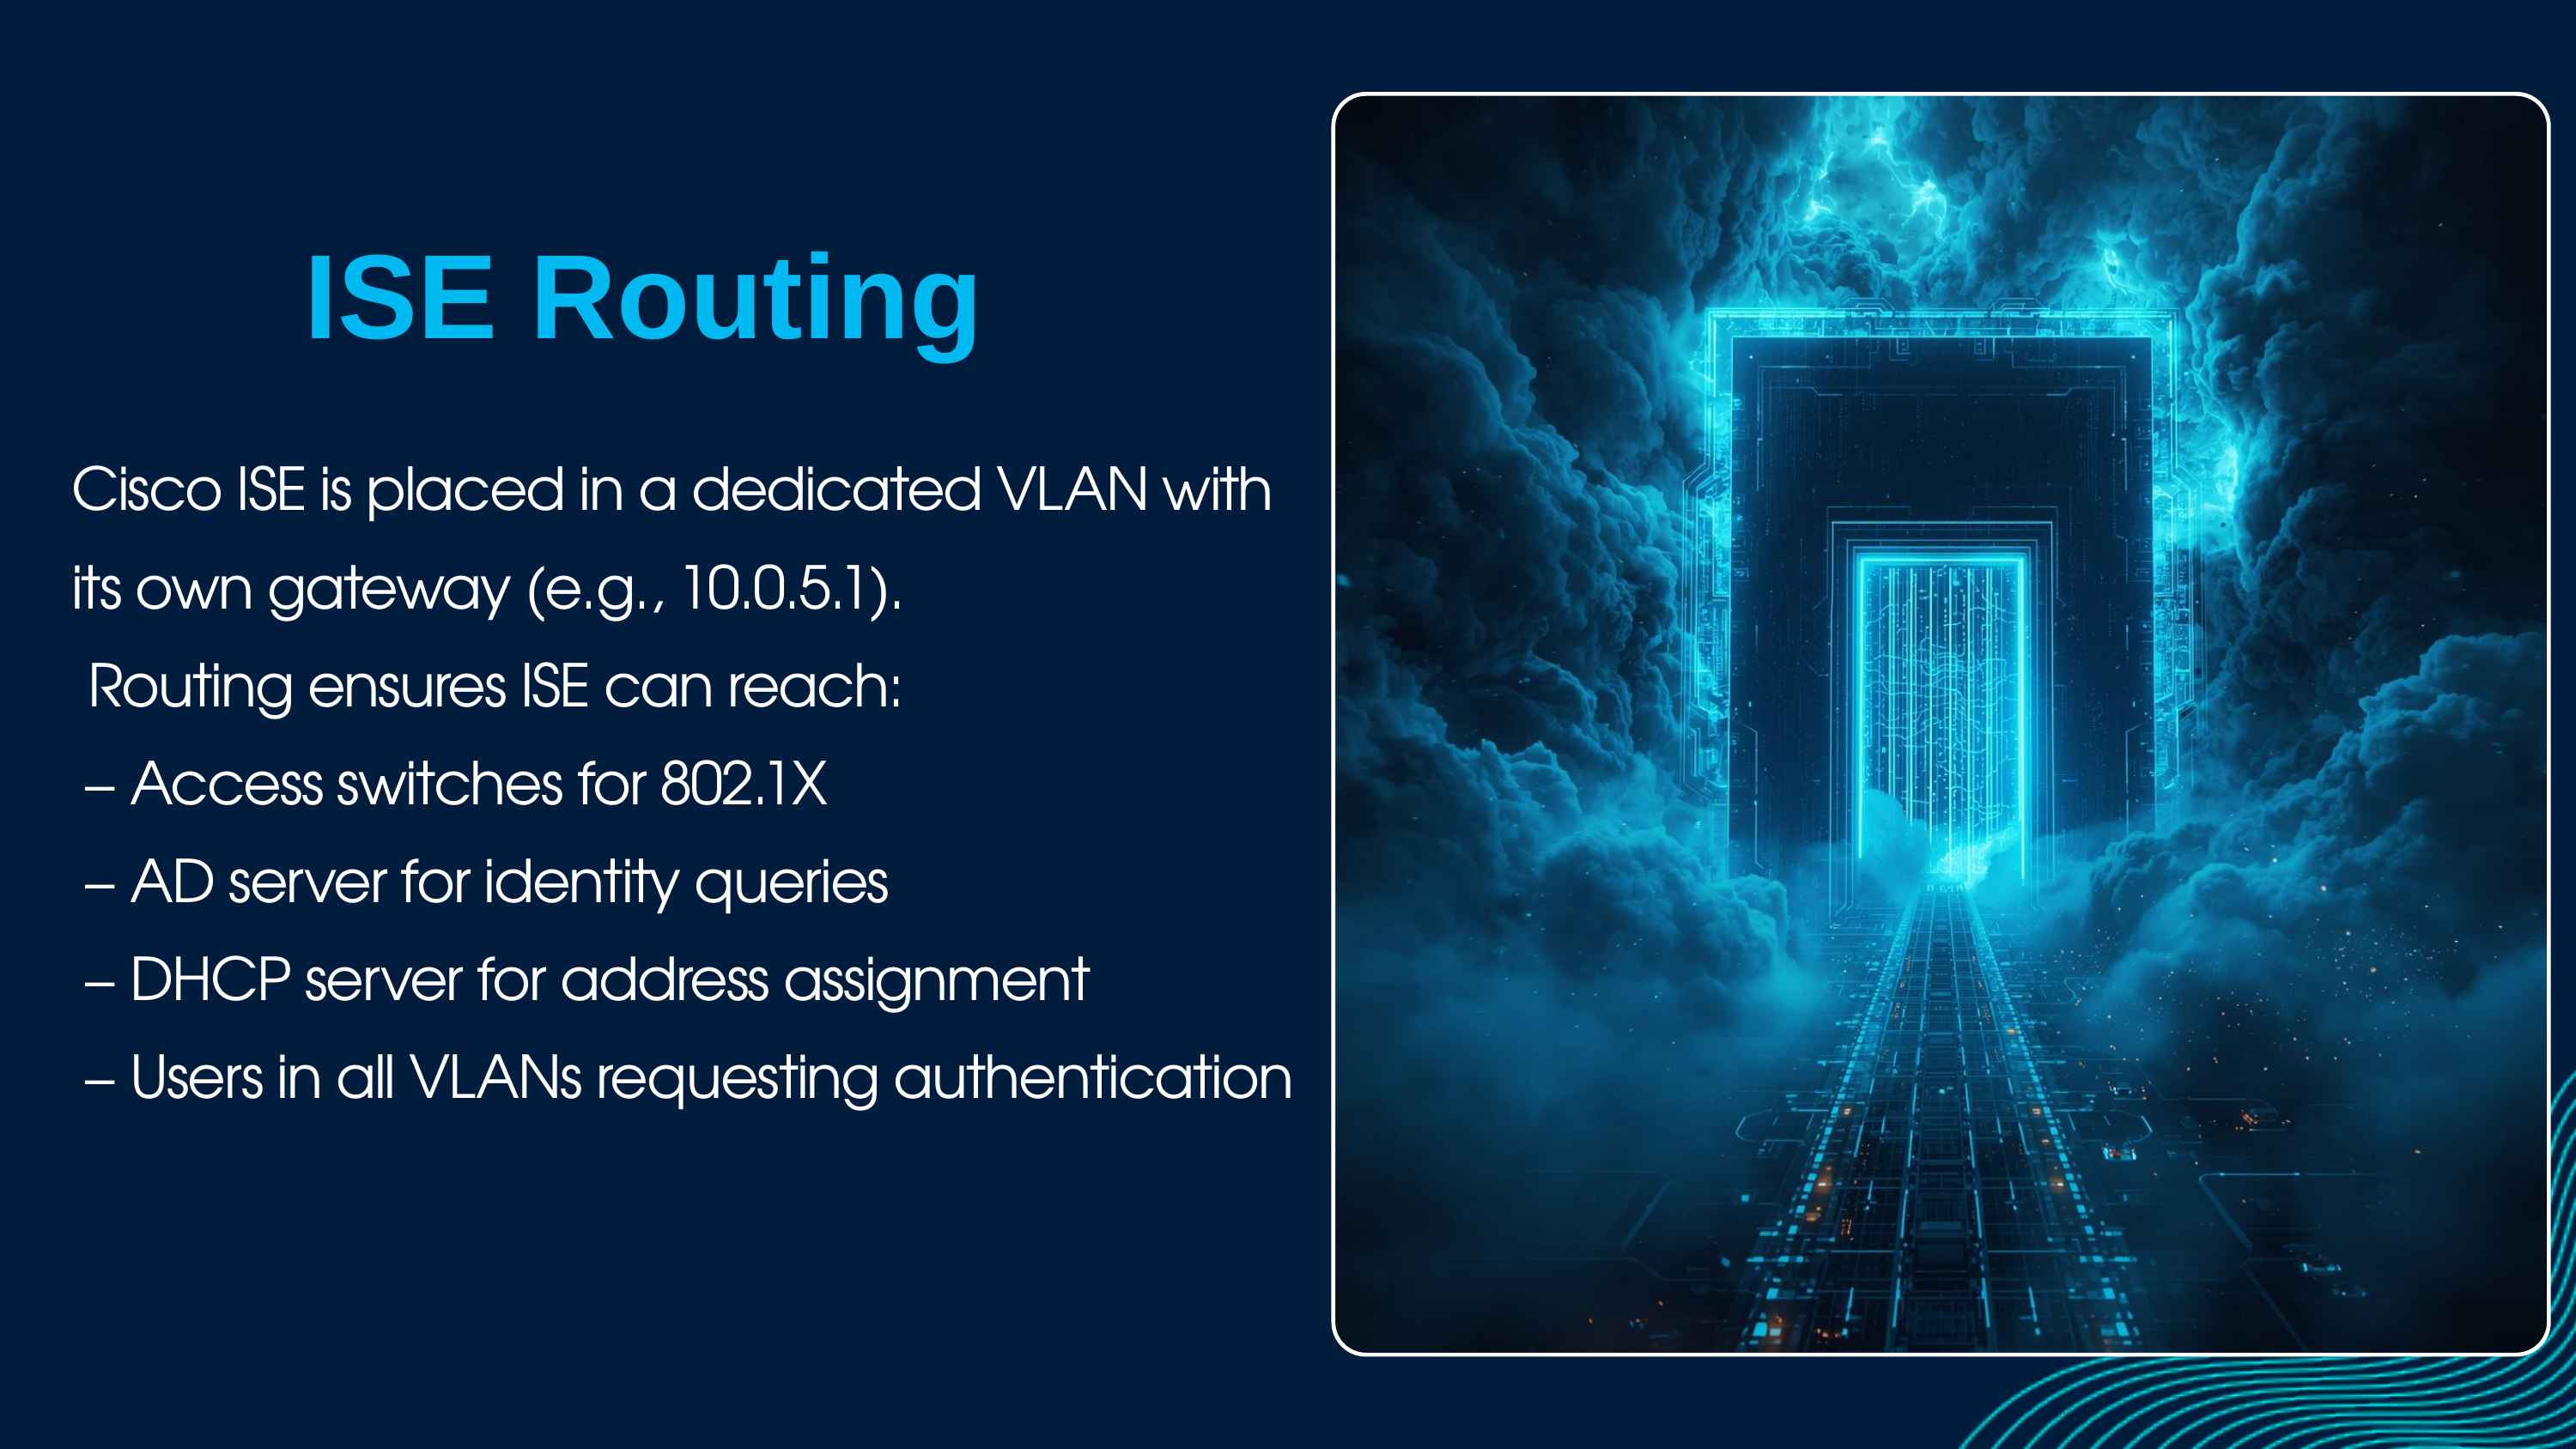

ISE Routing
Cisco ISE is placed in a dedicated VLAN with its own gateway (e.g., 10.0.5.1).
 Routing ensures ISE can reach:
 – Access switches for 802.1X
 – AD server for identity queries
 – DHCP server for address assignment
 – Users in all VLANs requesting authentication